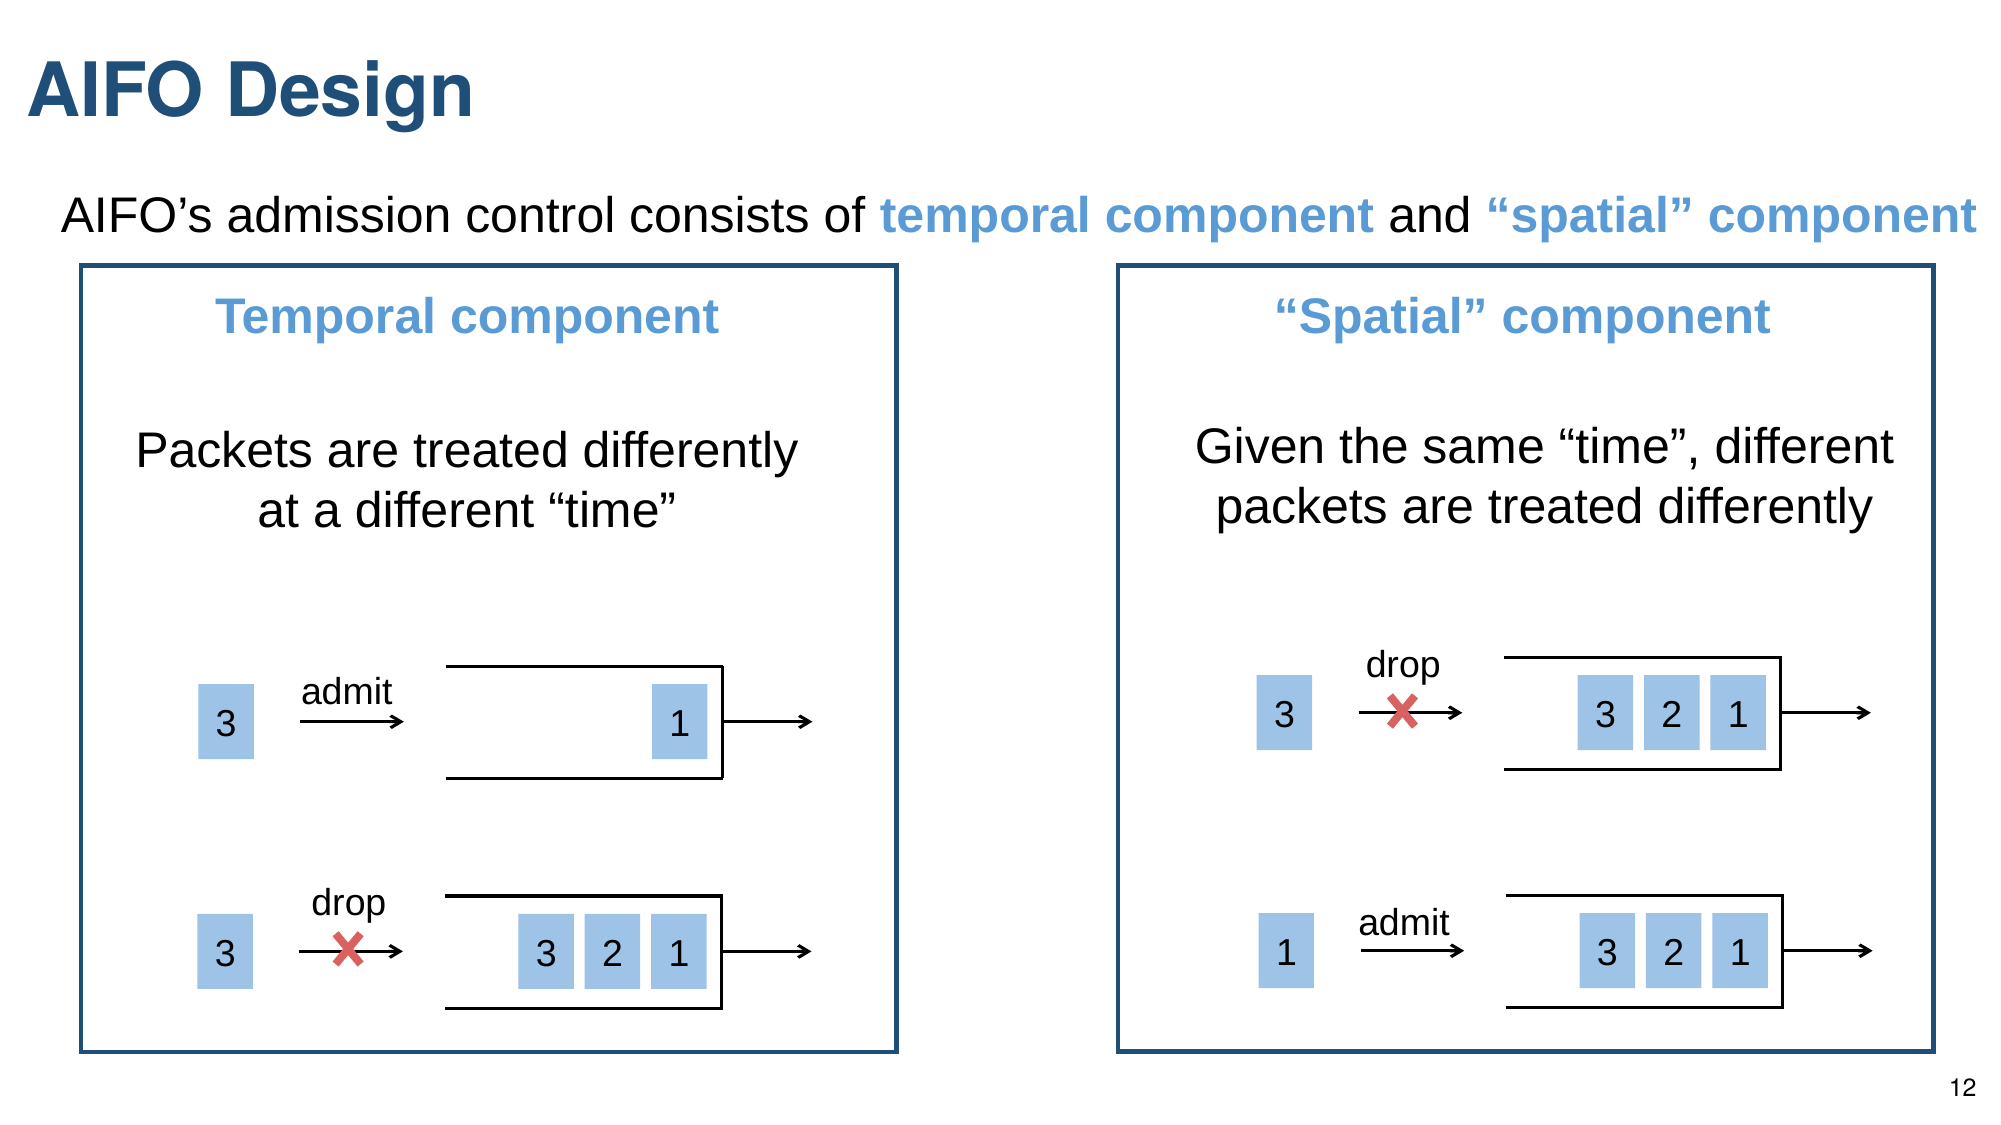

# AIFO Design
AIFO’s admission control consists of temporal component and “spatial” component

“Spatial” component
Given the same “time”, different packets are treated differently
drop
3
3
2
1

admit
1
3
2
1

Temporal component
Packets are treated differently at a different “time”
admit
3
1
drop
3
3
2
1

12